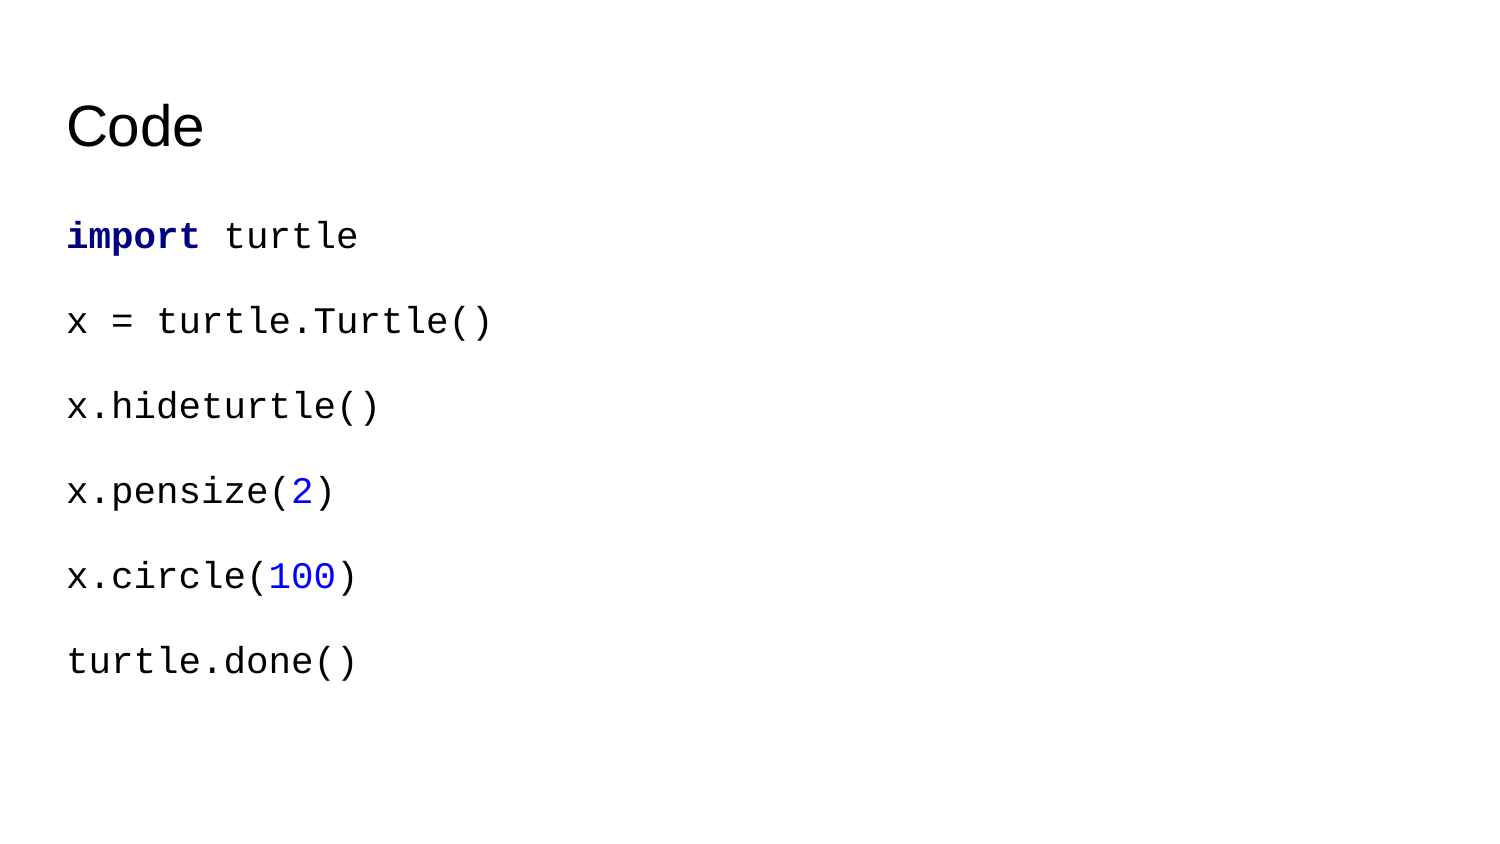

# Code
import turtle
x = turtle.Turtle()
x.hideturtle()
x.pensize(2)
x.circle(100)
turtle.done()